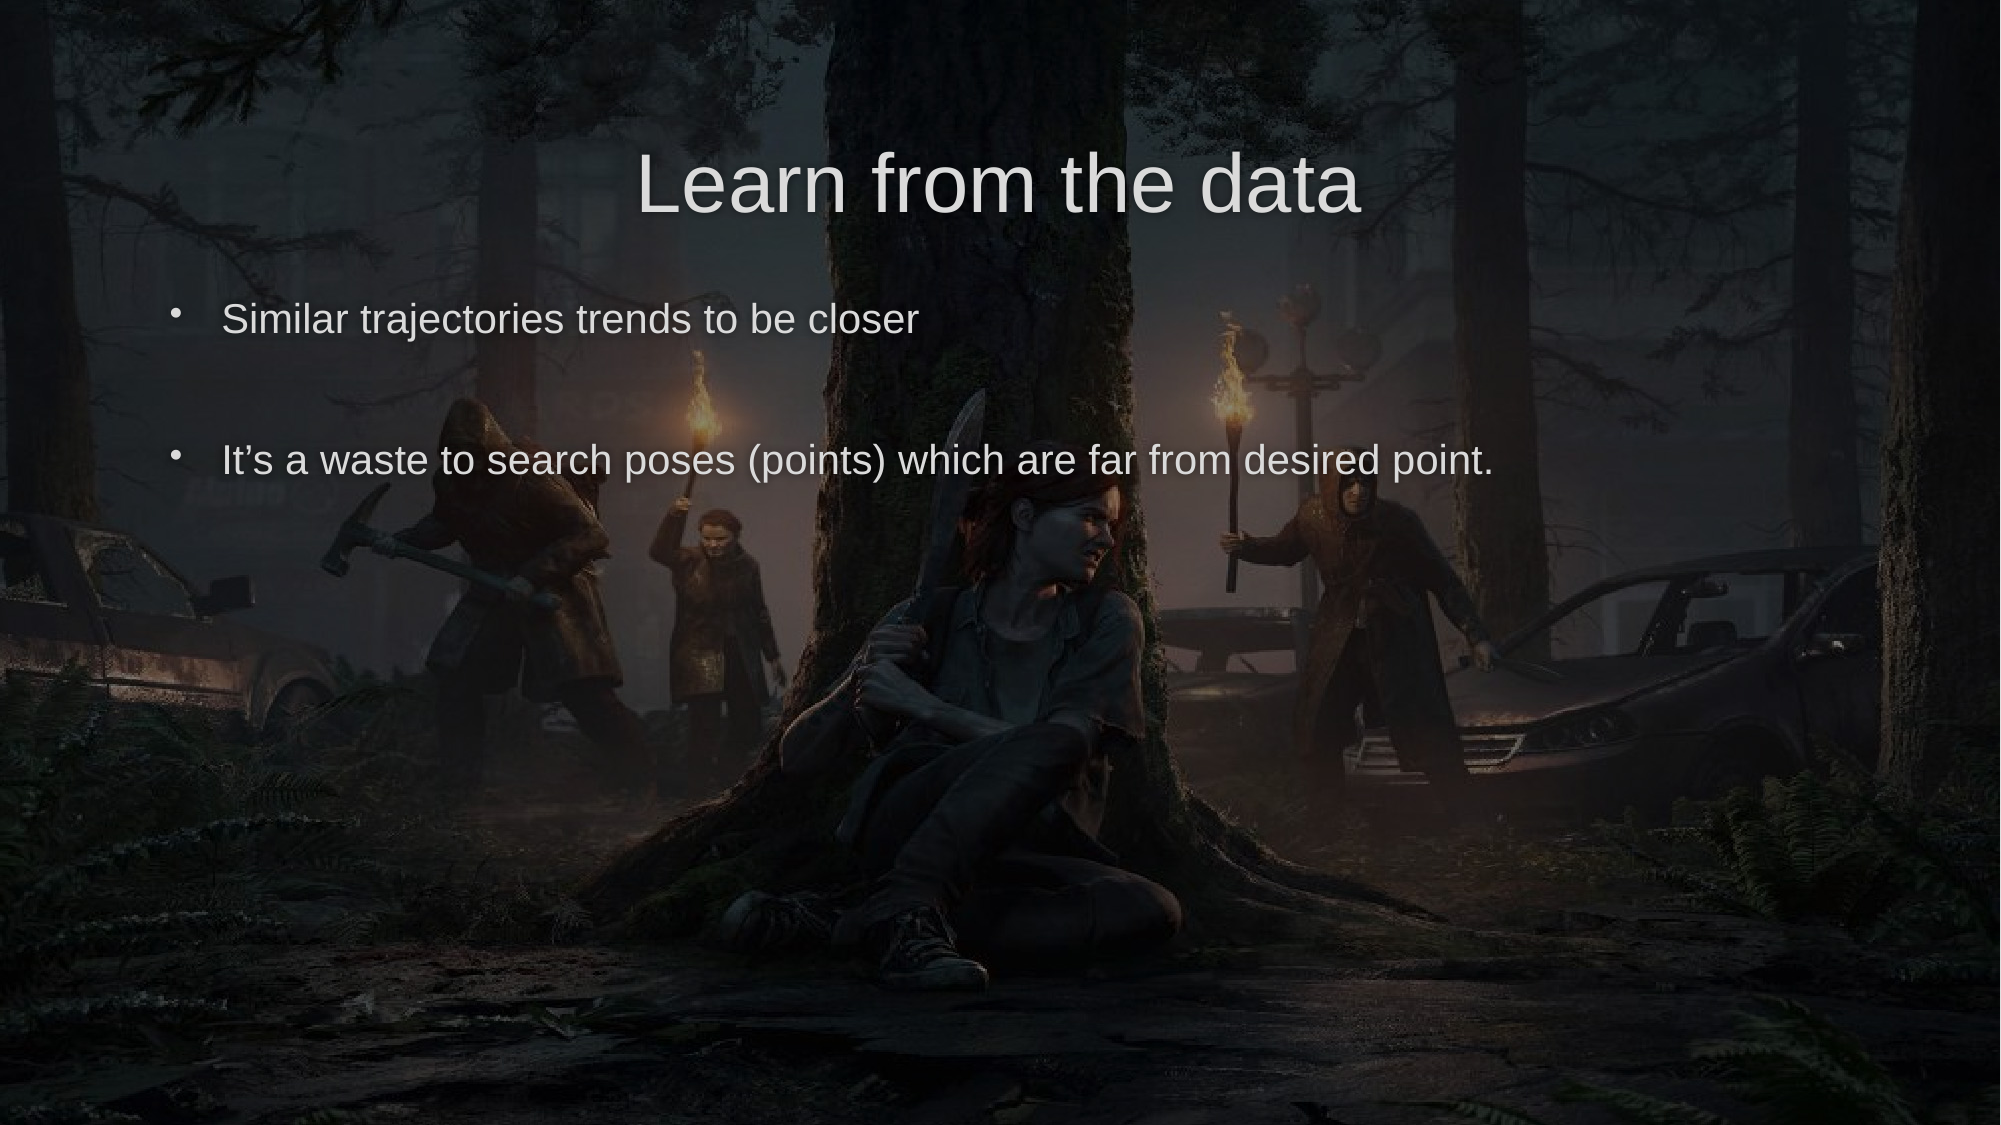

# Learn from the data
Similar trajectories trends to be closer

It’s a waste to search poses (points) which are far from desired point.